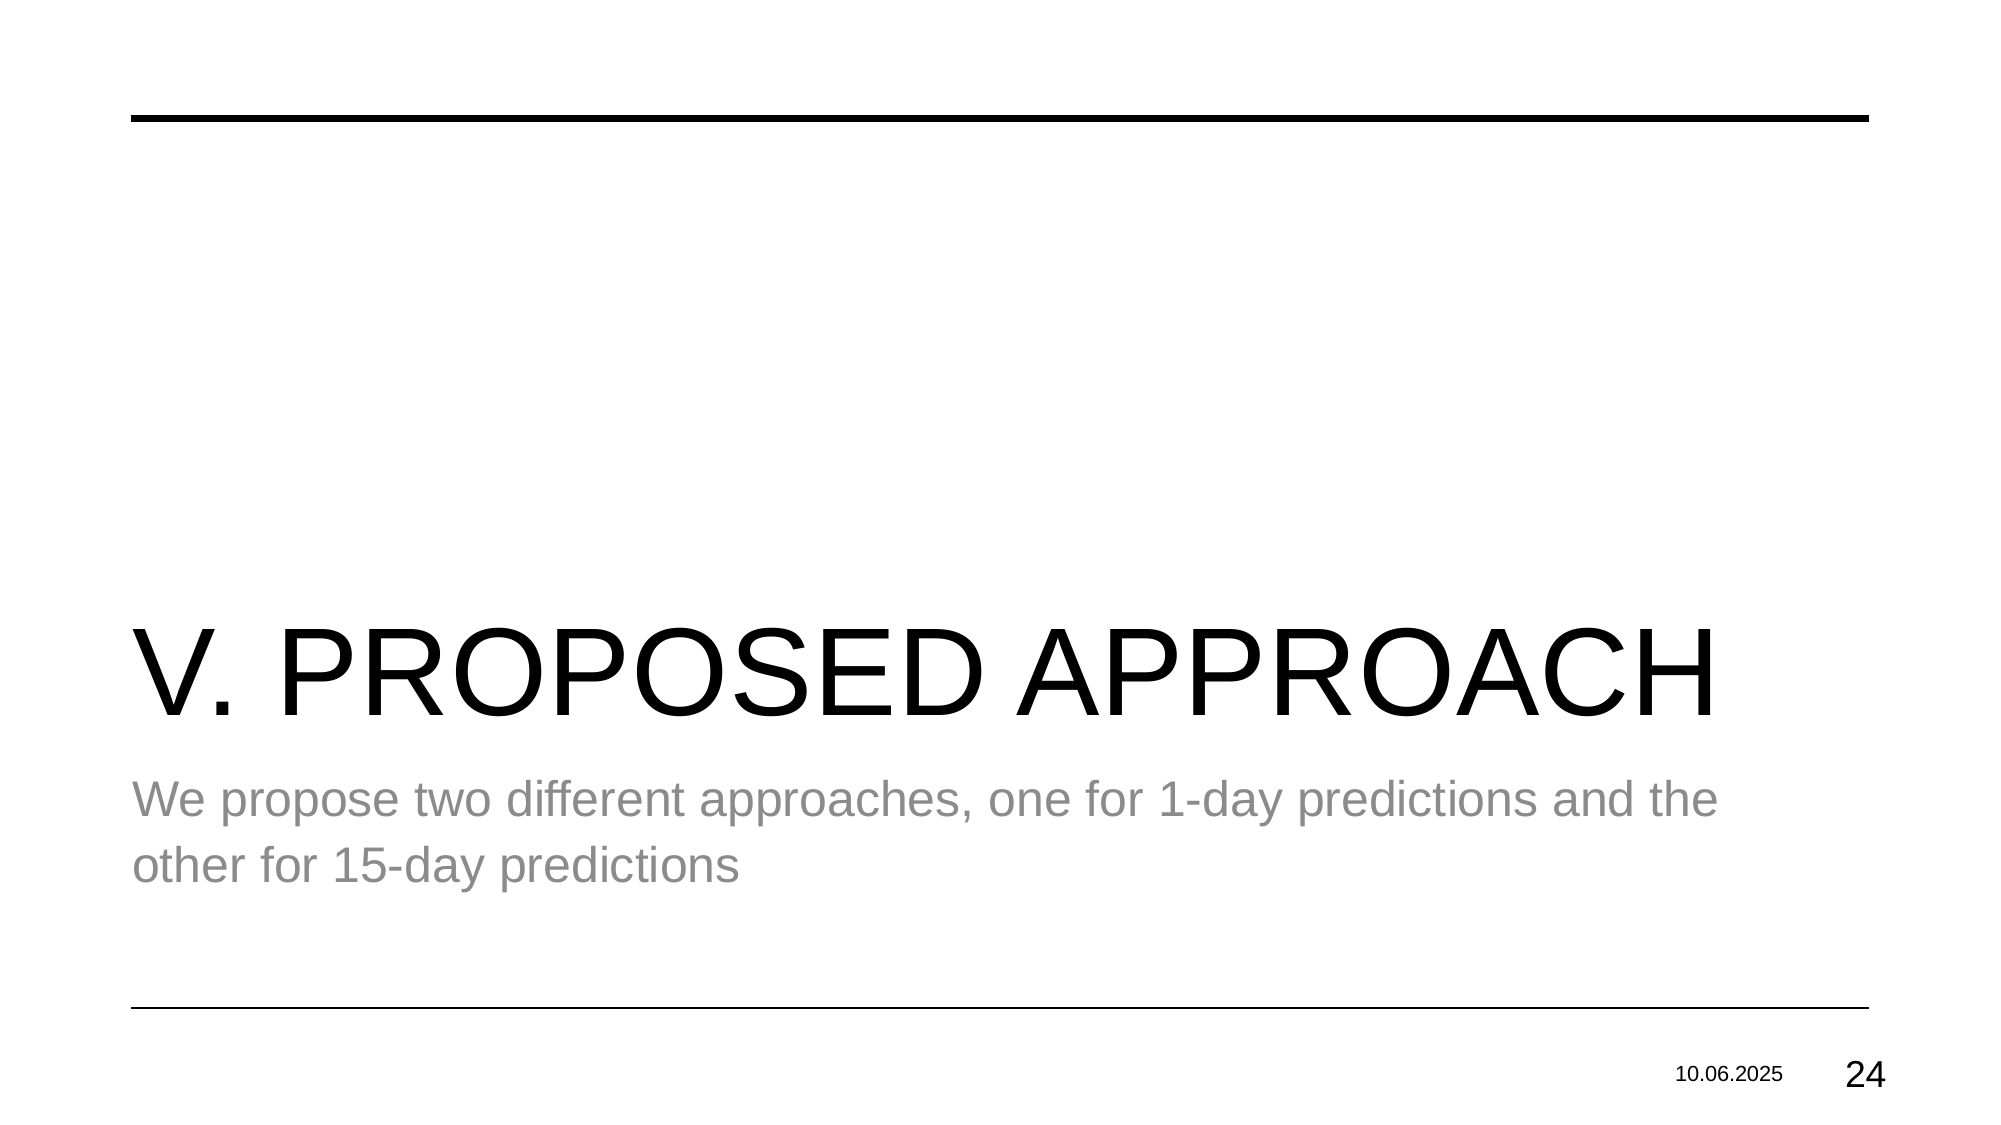

# V. PROPOSED APPROACH
We propose two different approaches, one for 1-day predictions and the other for 15-day predictions

10.06.2025
24